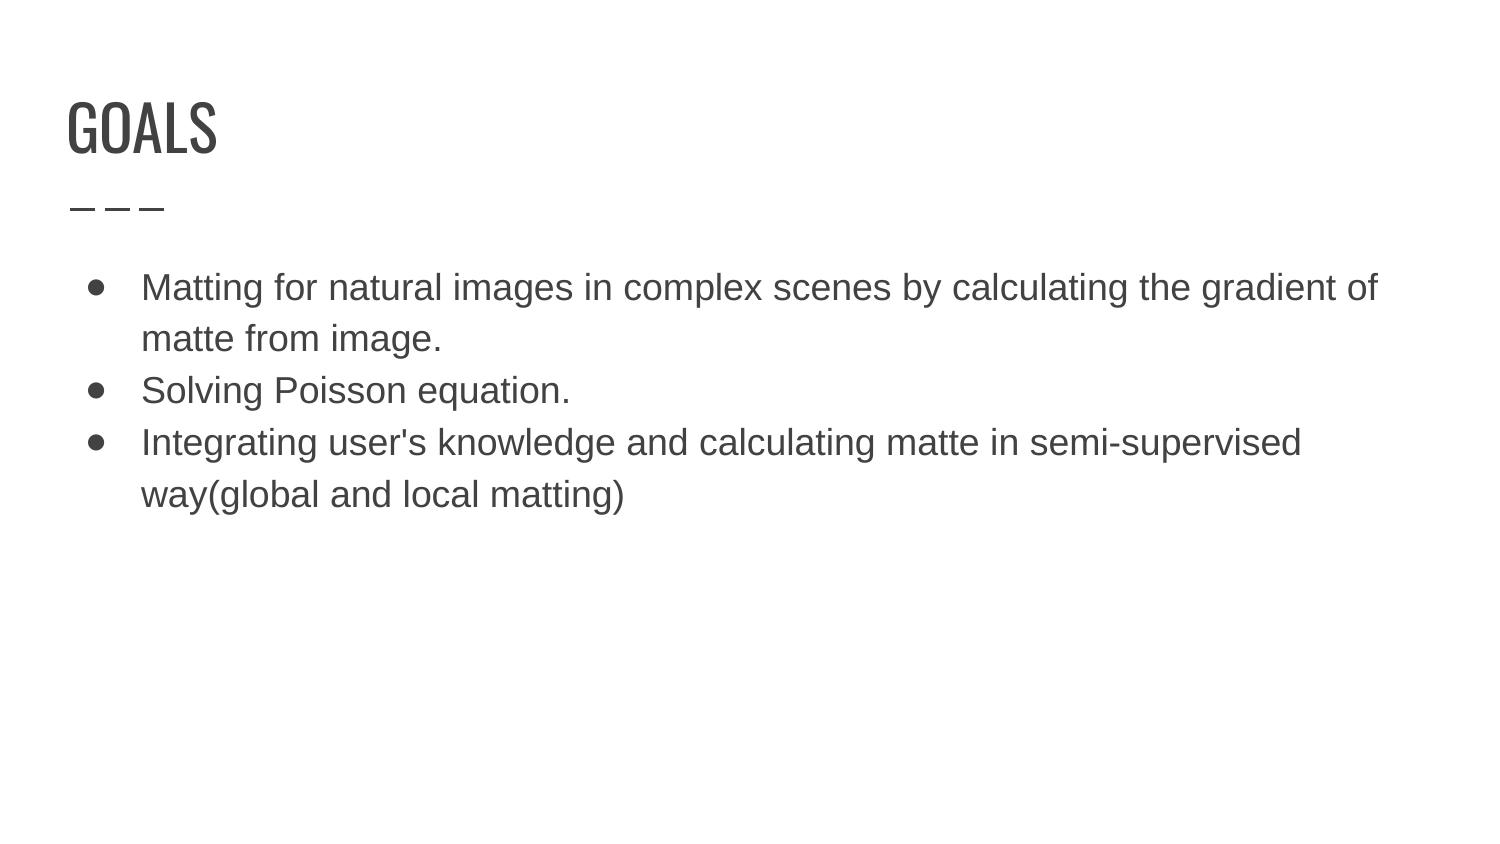

# GOALS
Matting for natural images in complex scenes by calculating the gradient of matte from image.
Solving Poisson equation.
Integrating user's knowledge and calculating matte in semi-supervised way(global and local matting)